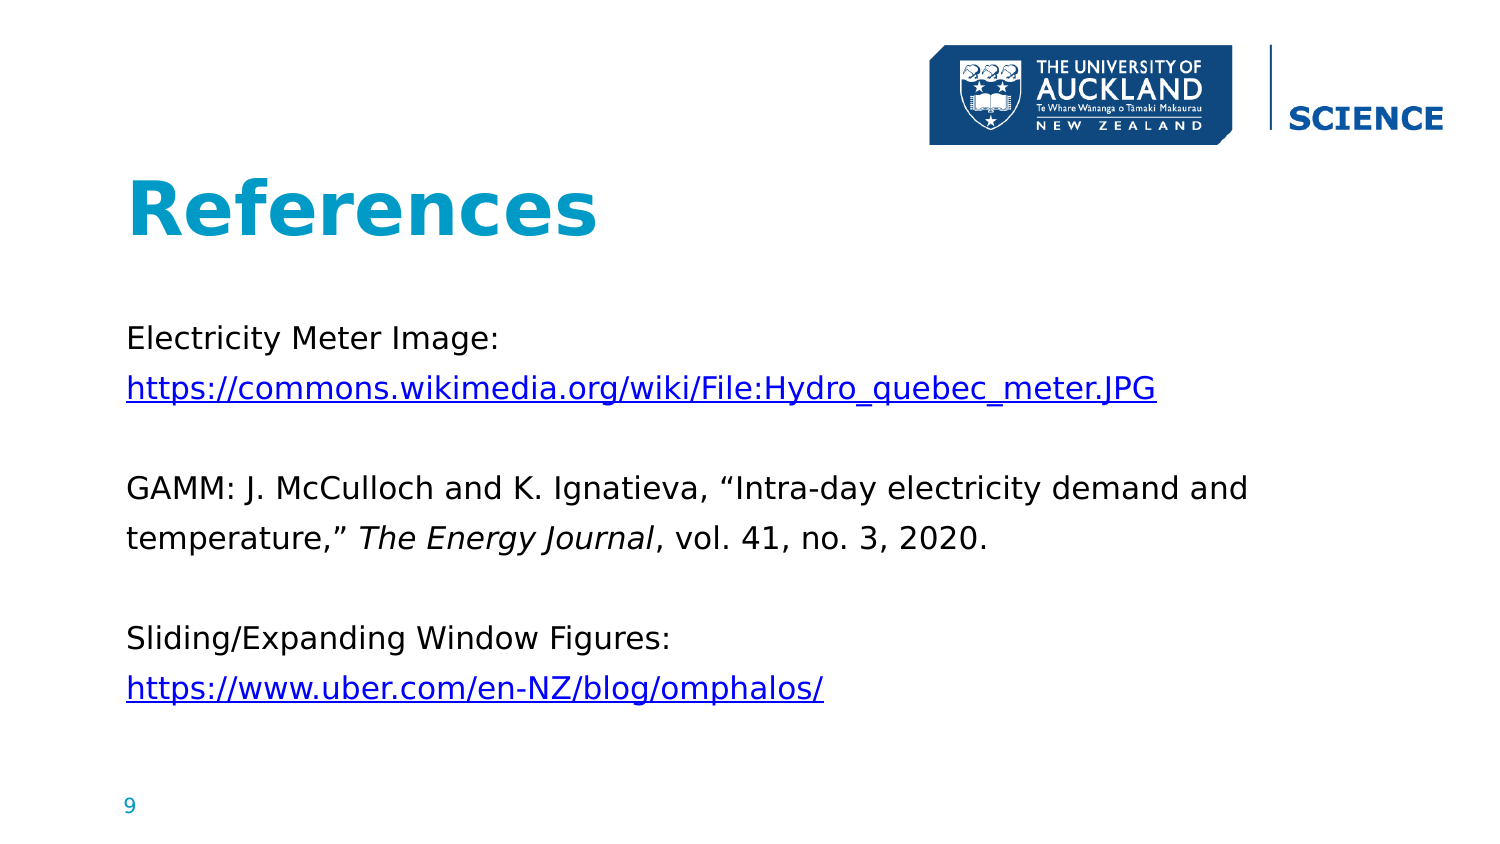

# References
Electricity Meter Image: https://commons.wikimedia.org/wiki/File:Hydro_quebec_meter.JPG

GAMM: J. McCulloch and K. Ignatieva, “Intra-day electricity demand and temperature,” The Energy Journal, vol. 41, no. 3, 2020.

Sliding/Expanding Window Figures:
https://www.uber.com/en-NZ/blog/omphalos/
9